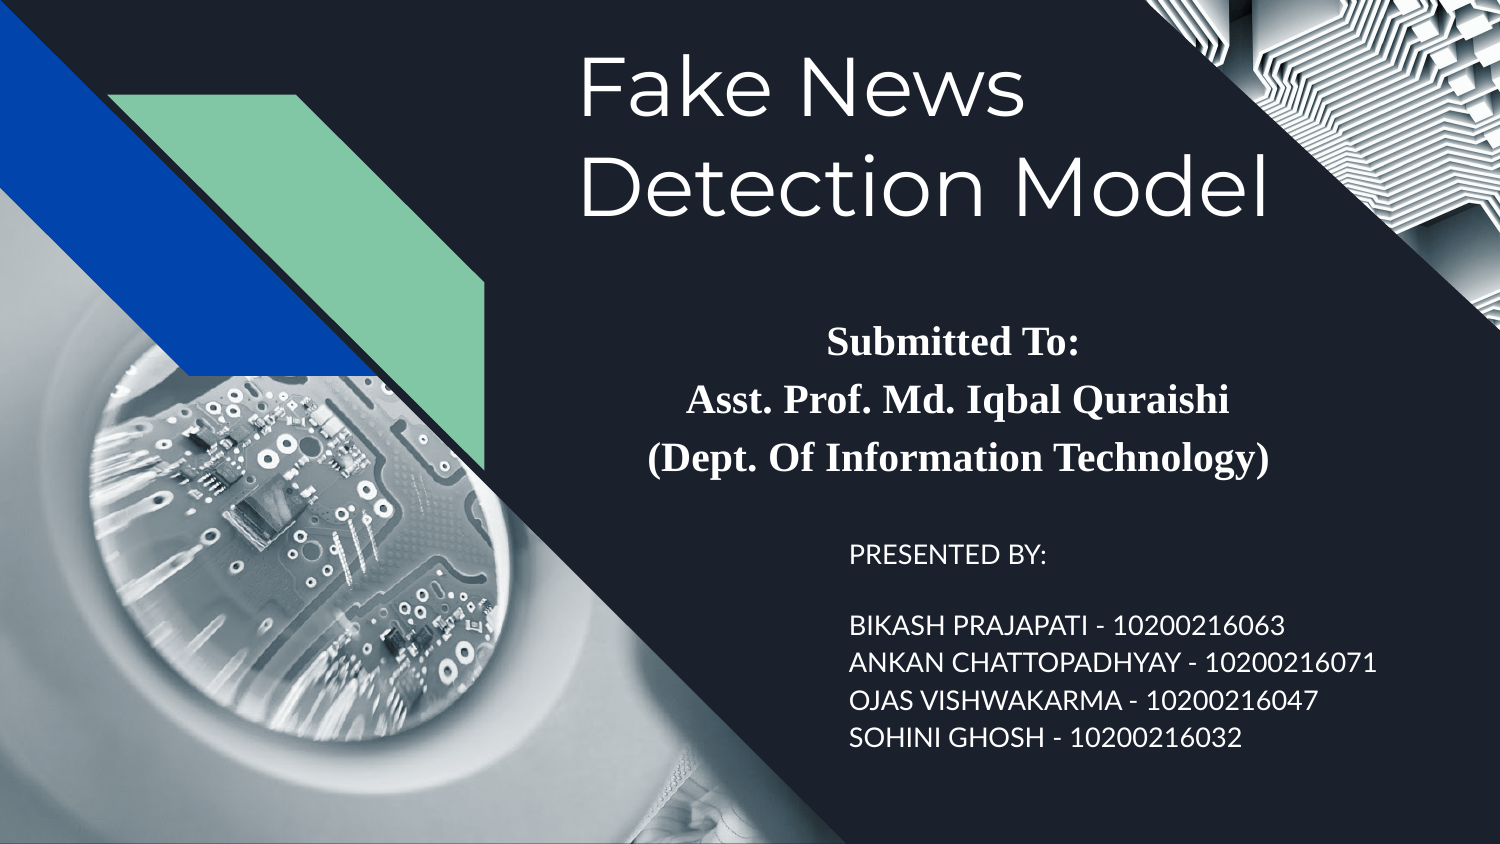

# Fake News Detection Model
Submitted To:
Asst. Prof. Md. Iqbal Quraishi
(Dept. Of Information Technology)

PRESENTED BY:
BIKASH PRAJAPATI - 10200216063
ANKAN CHATTOPADHYAY - 10200216071
OJAS VISHWAKARMA - 10200216047
SOHINI GHOSH - 10200216032